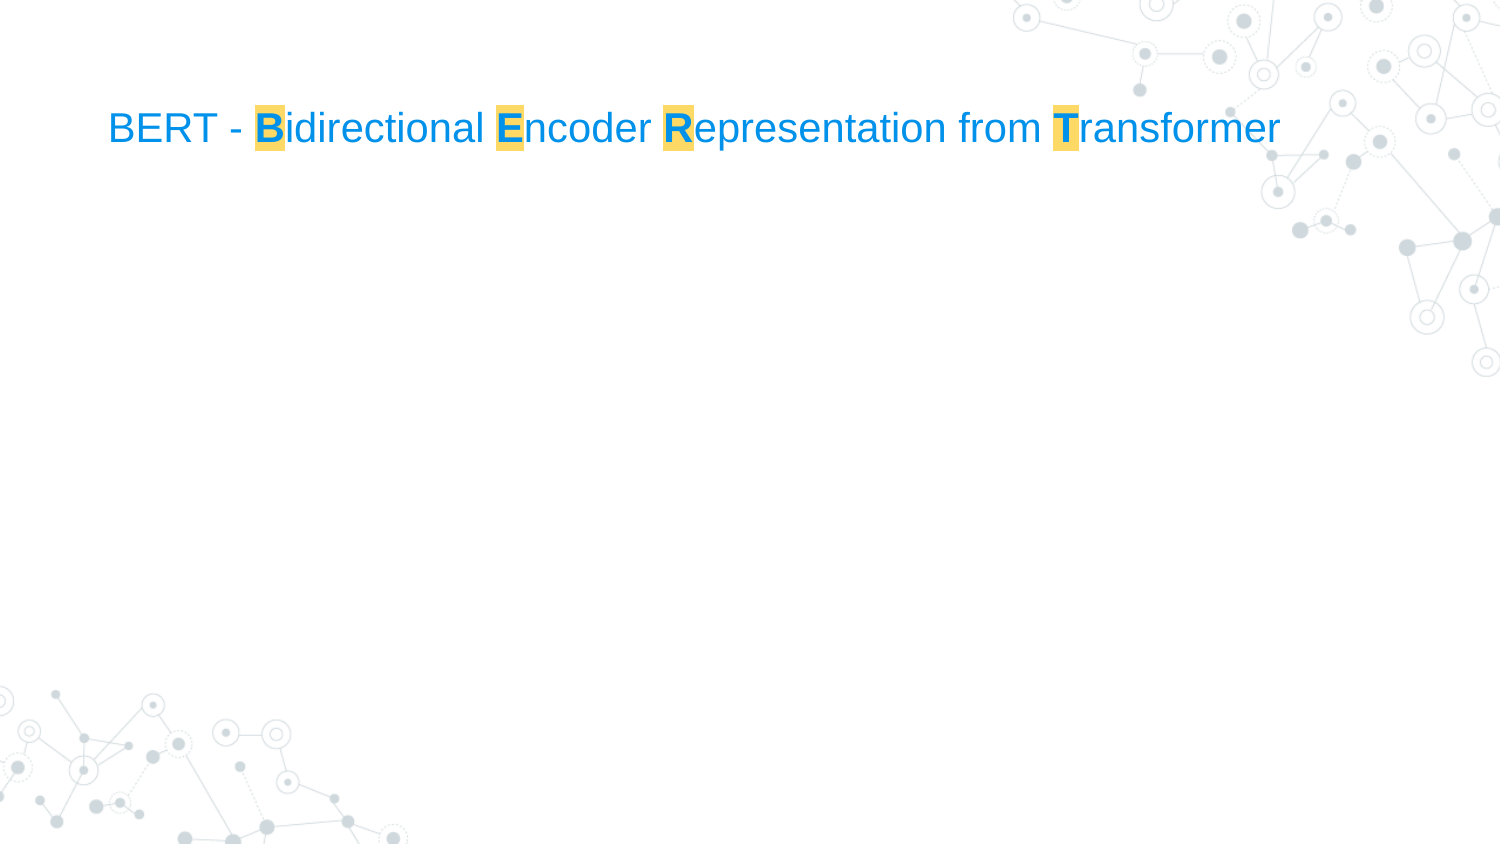

# BERT - Bidirectional Encoder Representation from Transformer